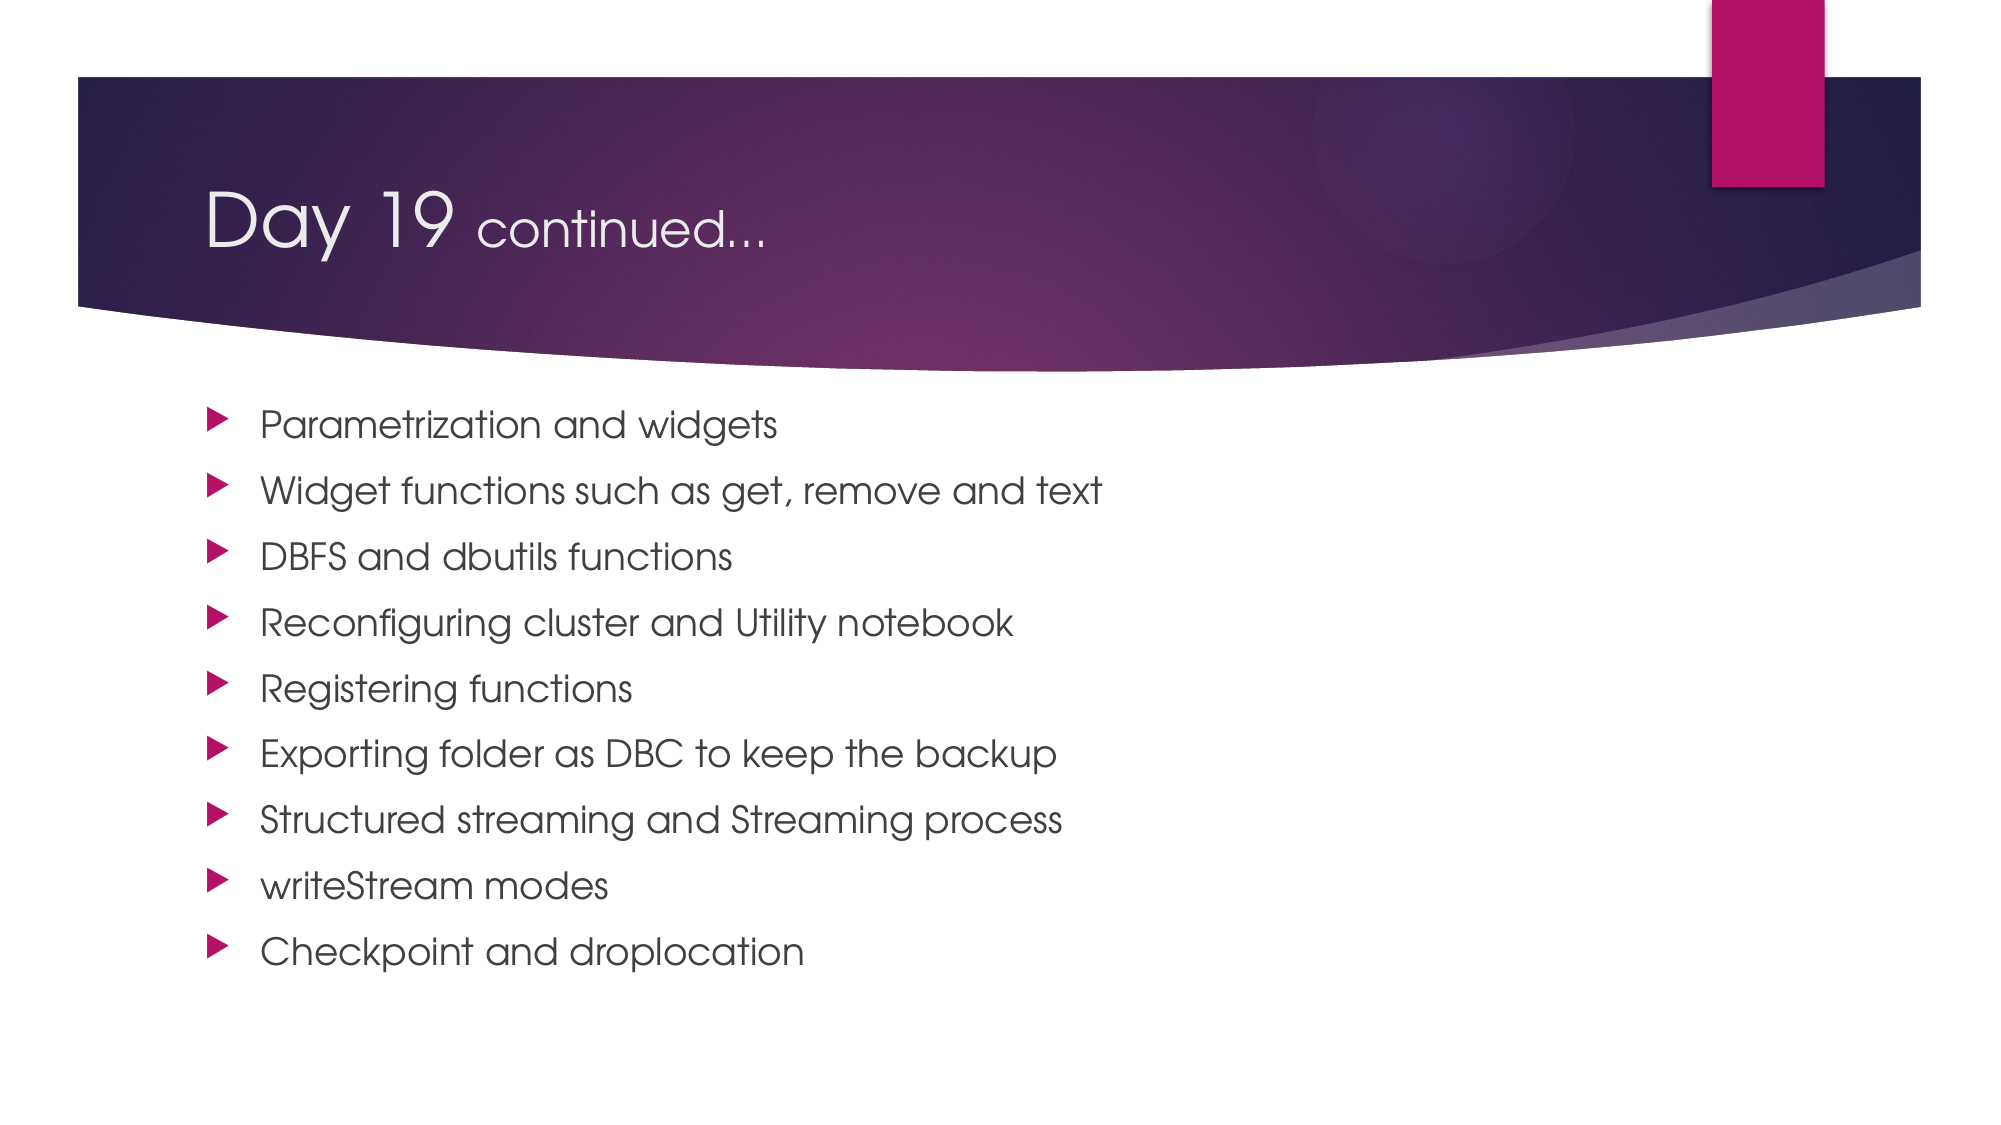

# Day 19 continued…
Parametrization and widgets
Widget functions such as get, remove and text
DBFS and dbutils functions
Reconfiguring cluster and Utility notebook
Registering functions
Exporting folder as DBC to keep the backup
Structured streaming and Streaming process
writeStream modes
Checkpoint and droplocation